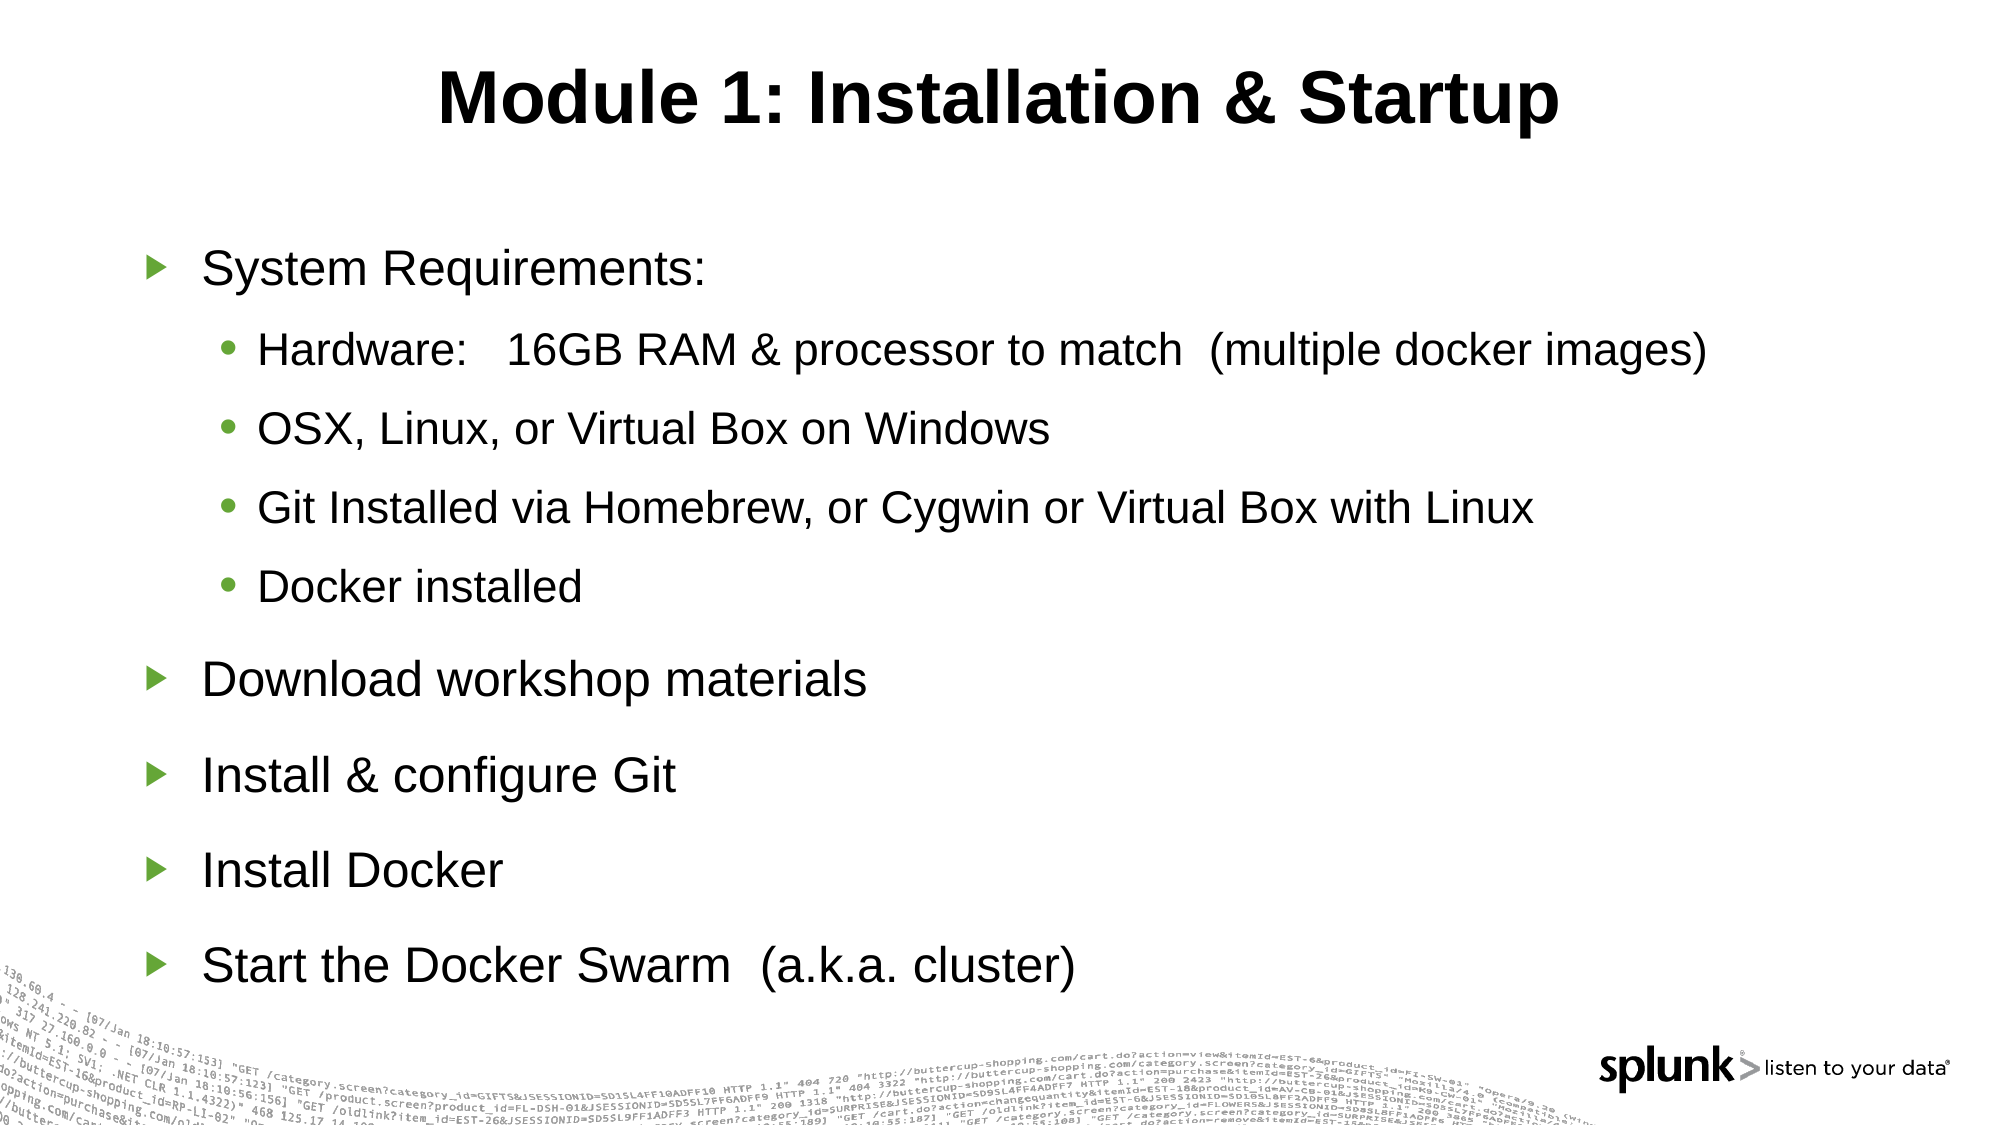

# Module 1: Installation & Startup
System Requirements:
Hardware:   16GB RAM & processor to match  (multiple docker images)
OSX, Linux, or Virtual Box on Windows
Git Installed via Homebrew, or Cygwin or Virtual Box with Linux
Docker installed
Download workshop materials
Install & configure Git
Install Docker
Start the Docker Swarm  (a.k.a. cluster)